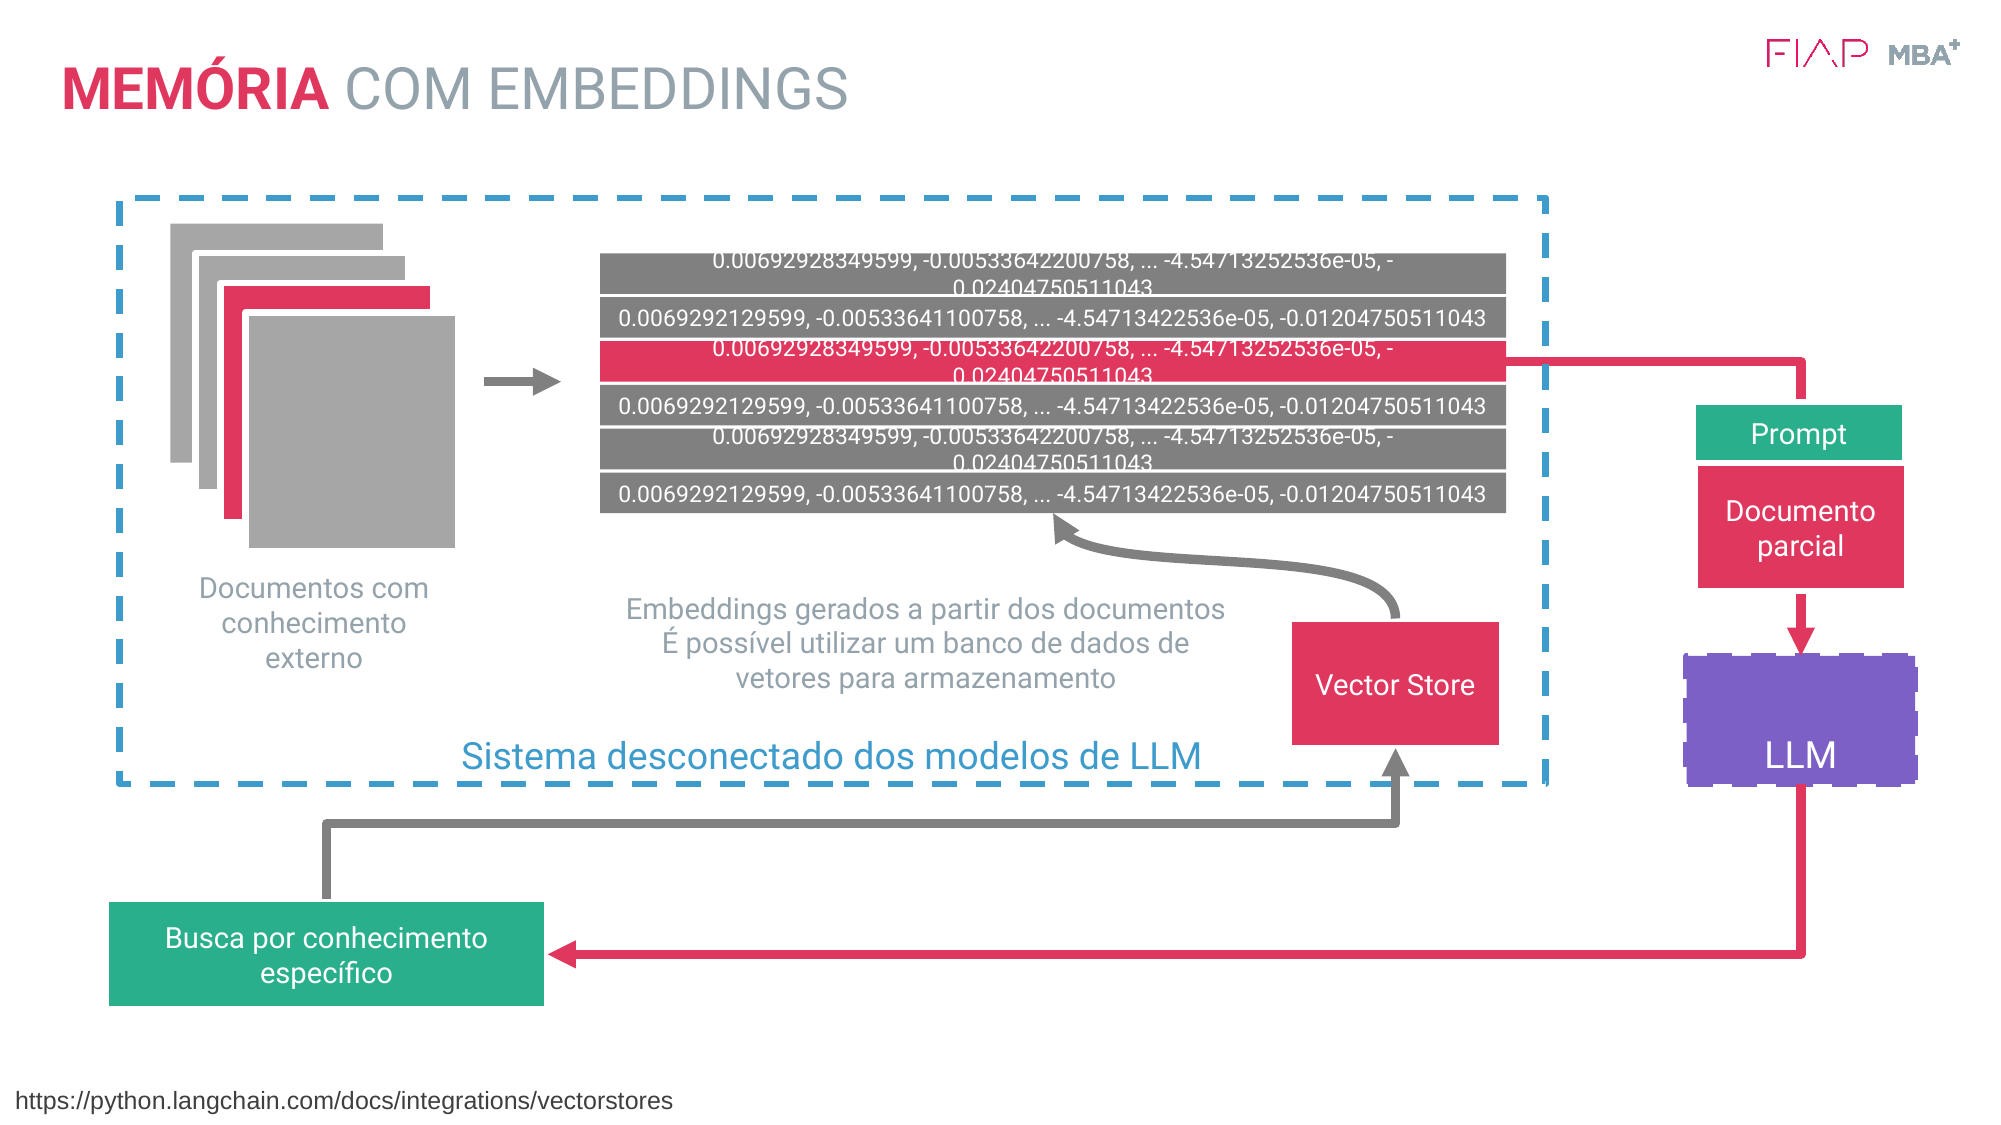

# MEMÓRIA COM EMBEDDINGS
Sistema desconectado dos modelos de LLM

0.00692928349599, -0.00533642200758, ... -4.54713252536e-05, -0.02404750511043

0.0069292129599, -0.00533641100758, ... -4.54713422536e-05, -0.01204750511043

0.00692928349599, -0.00533642200758, ... -4.54713252536e-05, -0.02404750511043
0.0069292129599, -0.00533641100758, ... -4.54713422536e-05, -0.01204750511043
Prompt
0.00692928349599, -0.00533642200758, ... -4.54713252536e-05, -0.02404750511043
Documento parcial
0.0069292129599, -0.00533641100758, ... -4.54713422536e-05, -0.01204750511043
Documentos com conhecimento externo
Embeddings gerados a partir dos documentos
É possível utilizar um banco de dados de vetores para armazenamento
Vector Store
LLM
Busca por conhecimento específico
https://python.langchain.com/docs/integrations/vectorstores